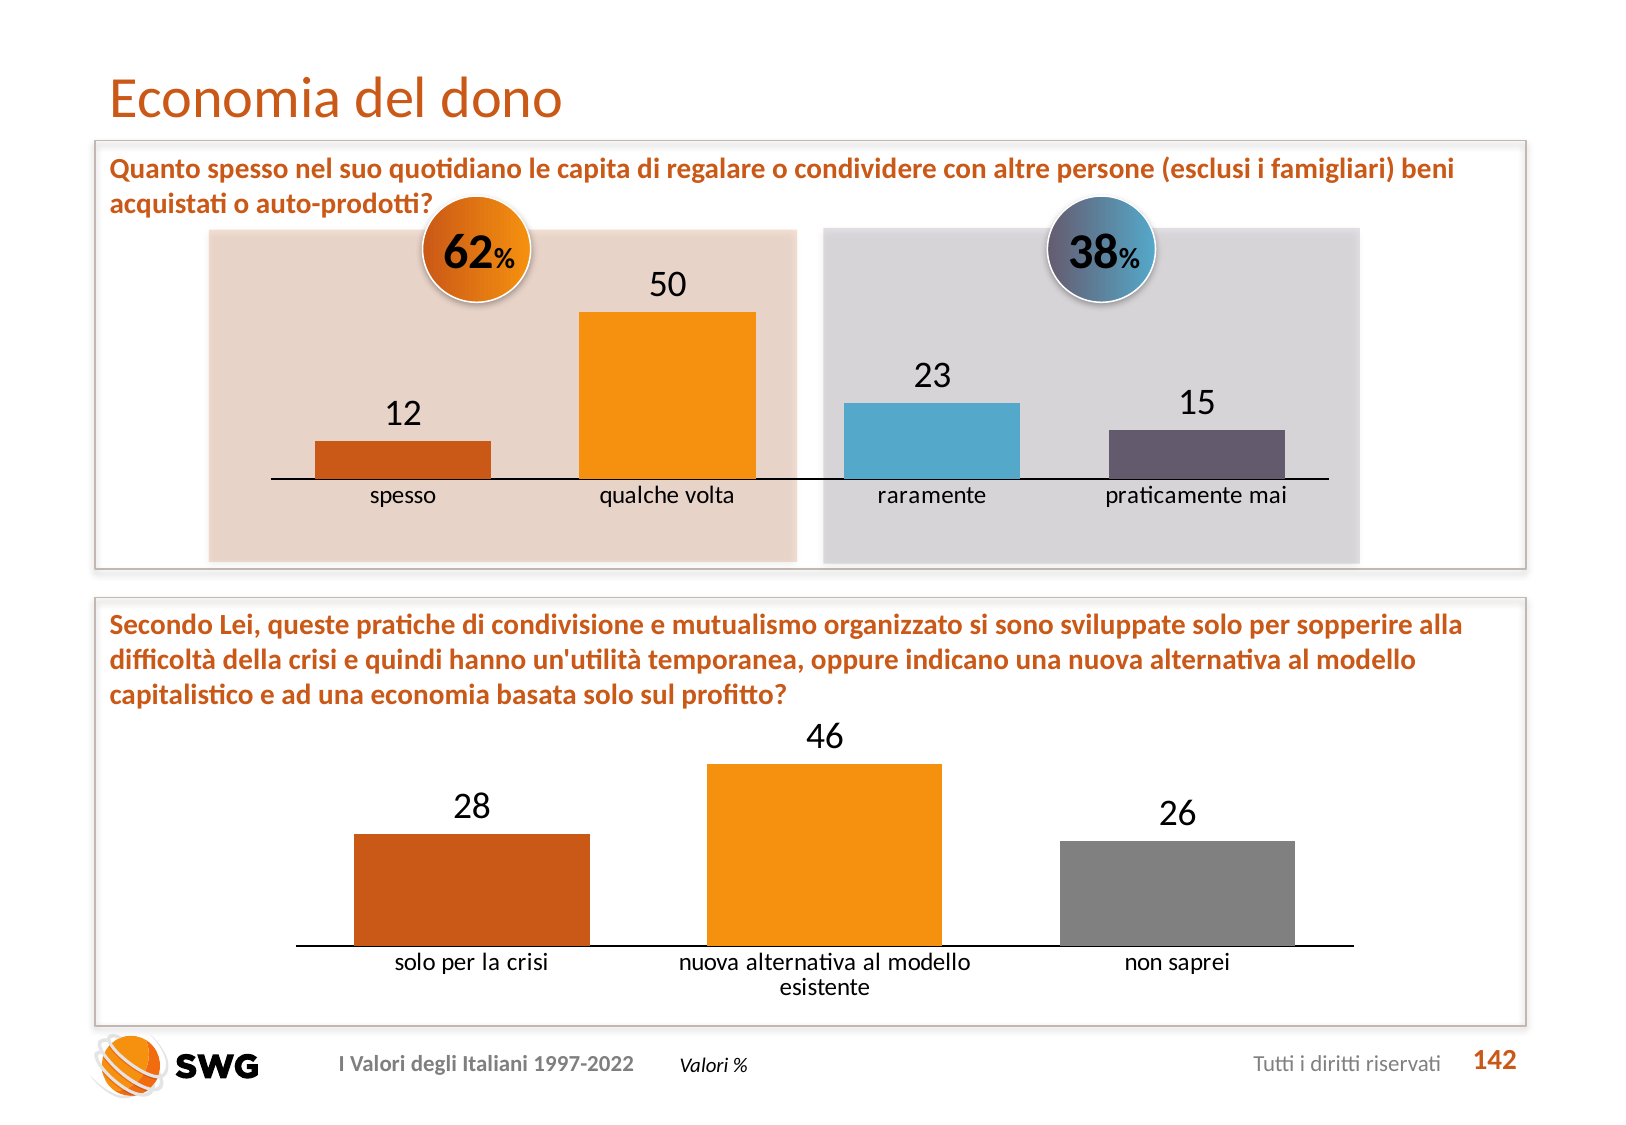

# Economia del dono

Quanto spesso nel suo quotidiano le capita di regalare o condividere con altre persone (esclusi i famigliari) beni acquistati o auto-prodotti?

62%
38%

### Chart

| Category | Serie 1 |
|---|---|
| spesso | 11.6 |
| qualche volta | 50.4 |
| raramente | 23.1 |
| praticamente mai | 14.9 |

Secondo Lei, queste pratiche di condivisione e mutualismo organizzato si sono sviluppate solo per sopperire alla difficoltà della crisi e quindi hanno un'utilità temporanea, oppure indicano una nuova alternativa al modello capitalistico e ad una economia basata solo sul profitto?

### Chart

| Category | Serie 1 |
|---|---|
| solo per la crisi | 28.0 |
| nuova alternativa al modello esistente | 45.7 |
| non saprei | 26.3 |
142
Valori %